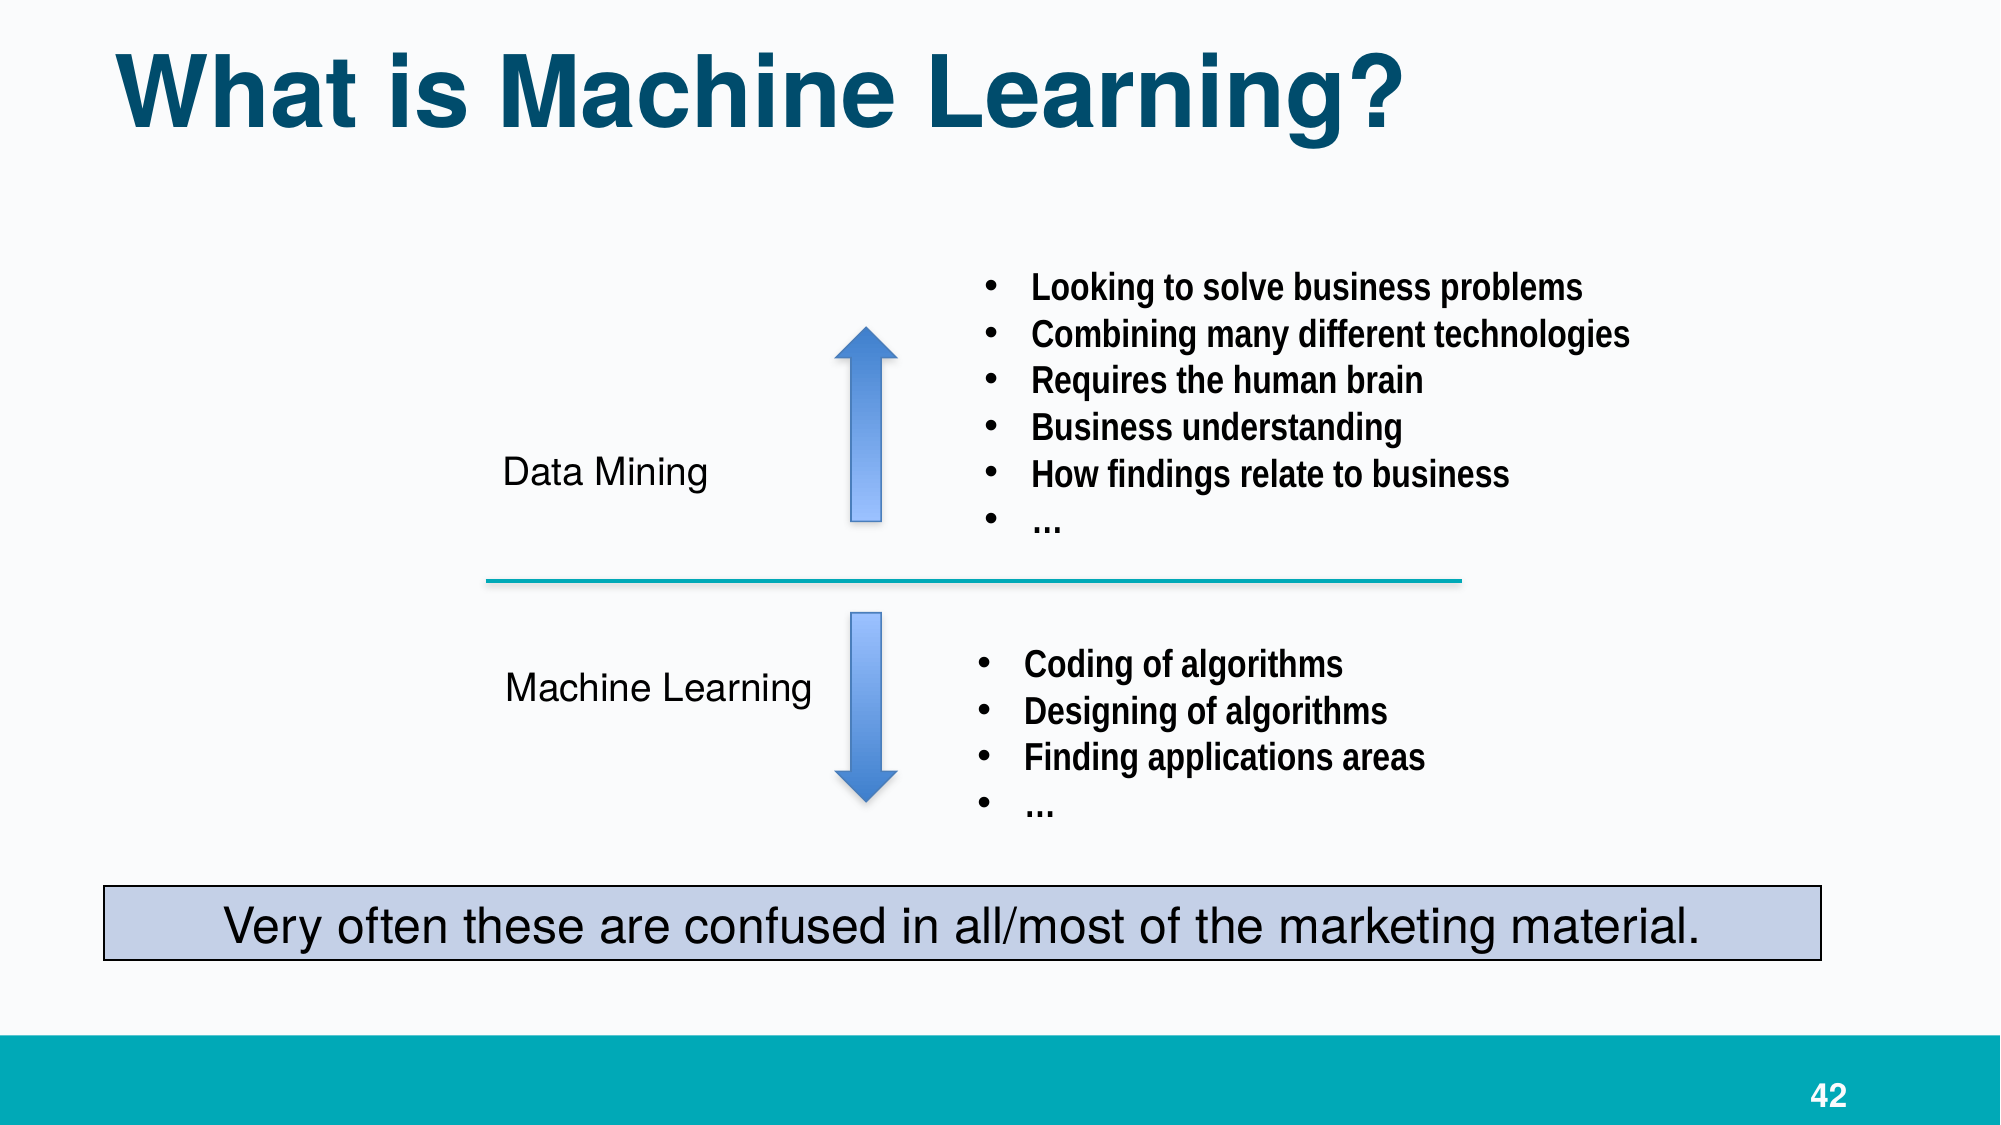

# What is Machine Learning?
Looking to solve business problems
Combining many different technologies
Requires the human brain
Business understanding
How findings relate to business
…

Data Mining

Coding of algorithms
Designing of algorithms
Finding applications areas
…
Machine Learning
Very often these are confused in all/most of the marketing material.

42